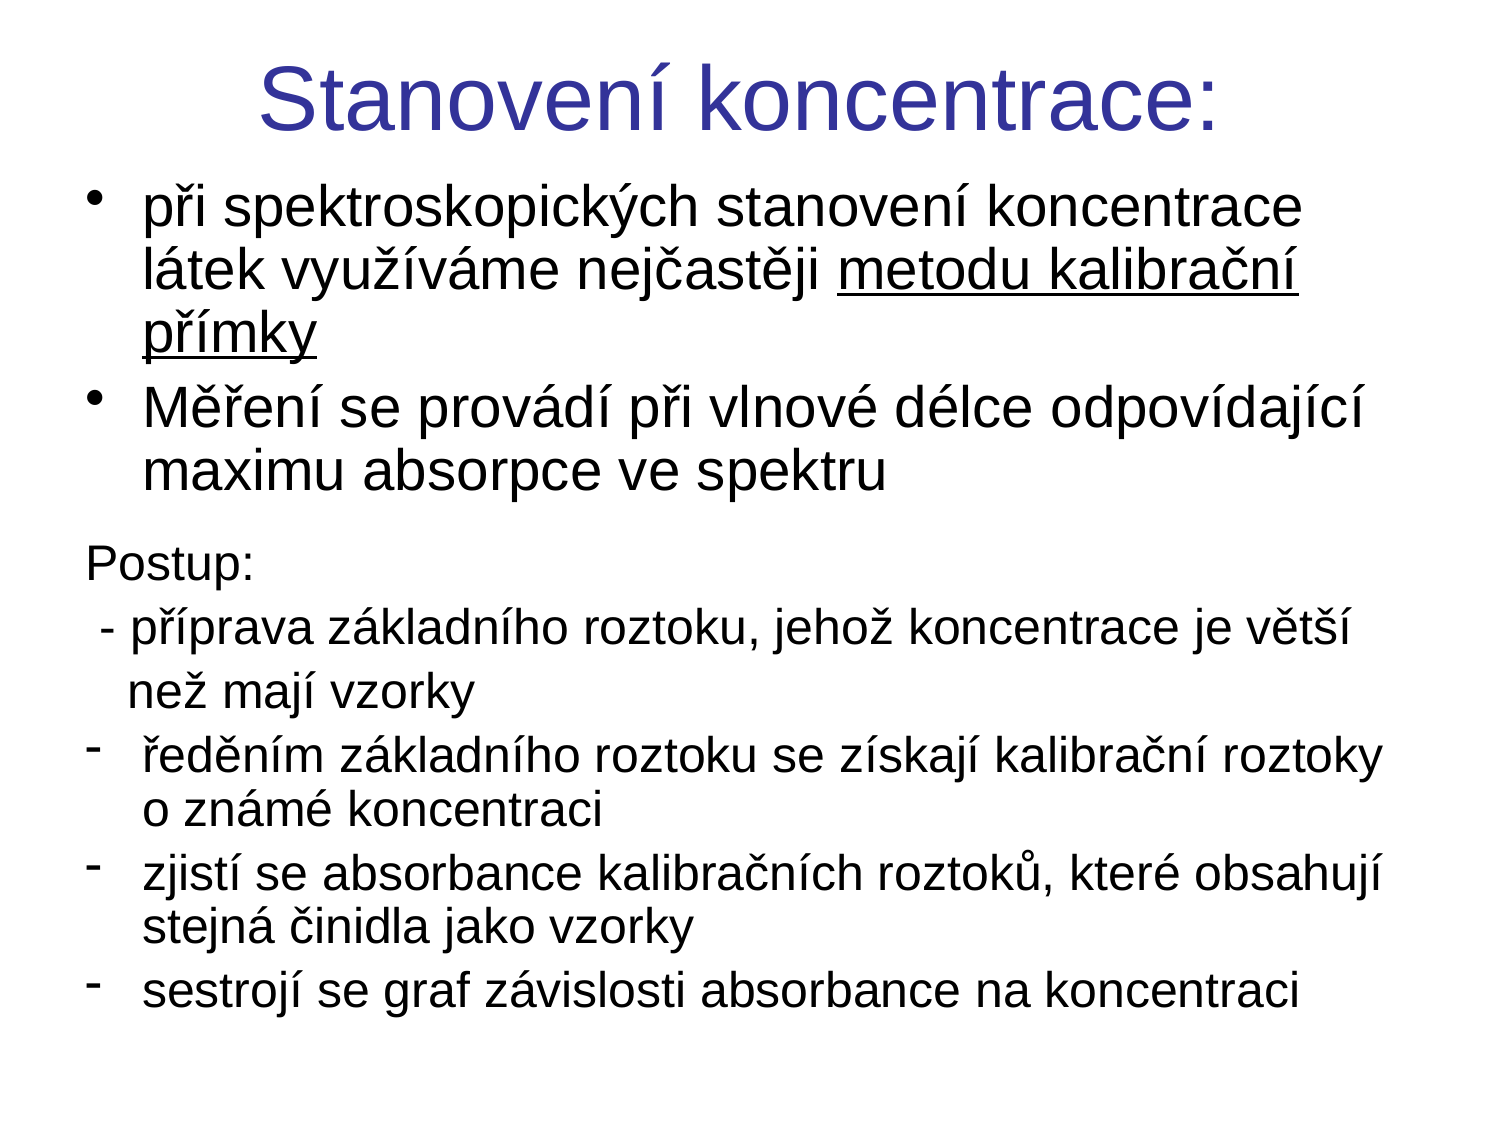

Stanovení koncentrace:
při spektroskopických stanovení koncentrace látek využíváme nejčastěji metodu kalibrační přímky
Měření se provádí při vlnové délce odpovídající maximu absorpce ve spektru

Postup:
 - příprava základního roztoku, jehož koncentrace je větší
   než mají vzorky
ředěním základního roztoku se získají kalibrační roztoky o známé koncentraci
zjistí se absorbance kalibračních roztoků, které obsahují stejná činidla jako vzorky
sestrojí se graf závislosti absorbance na koncentraci